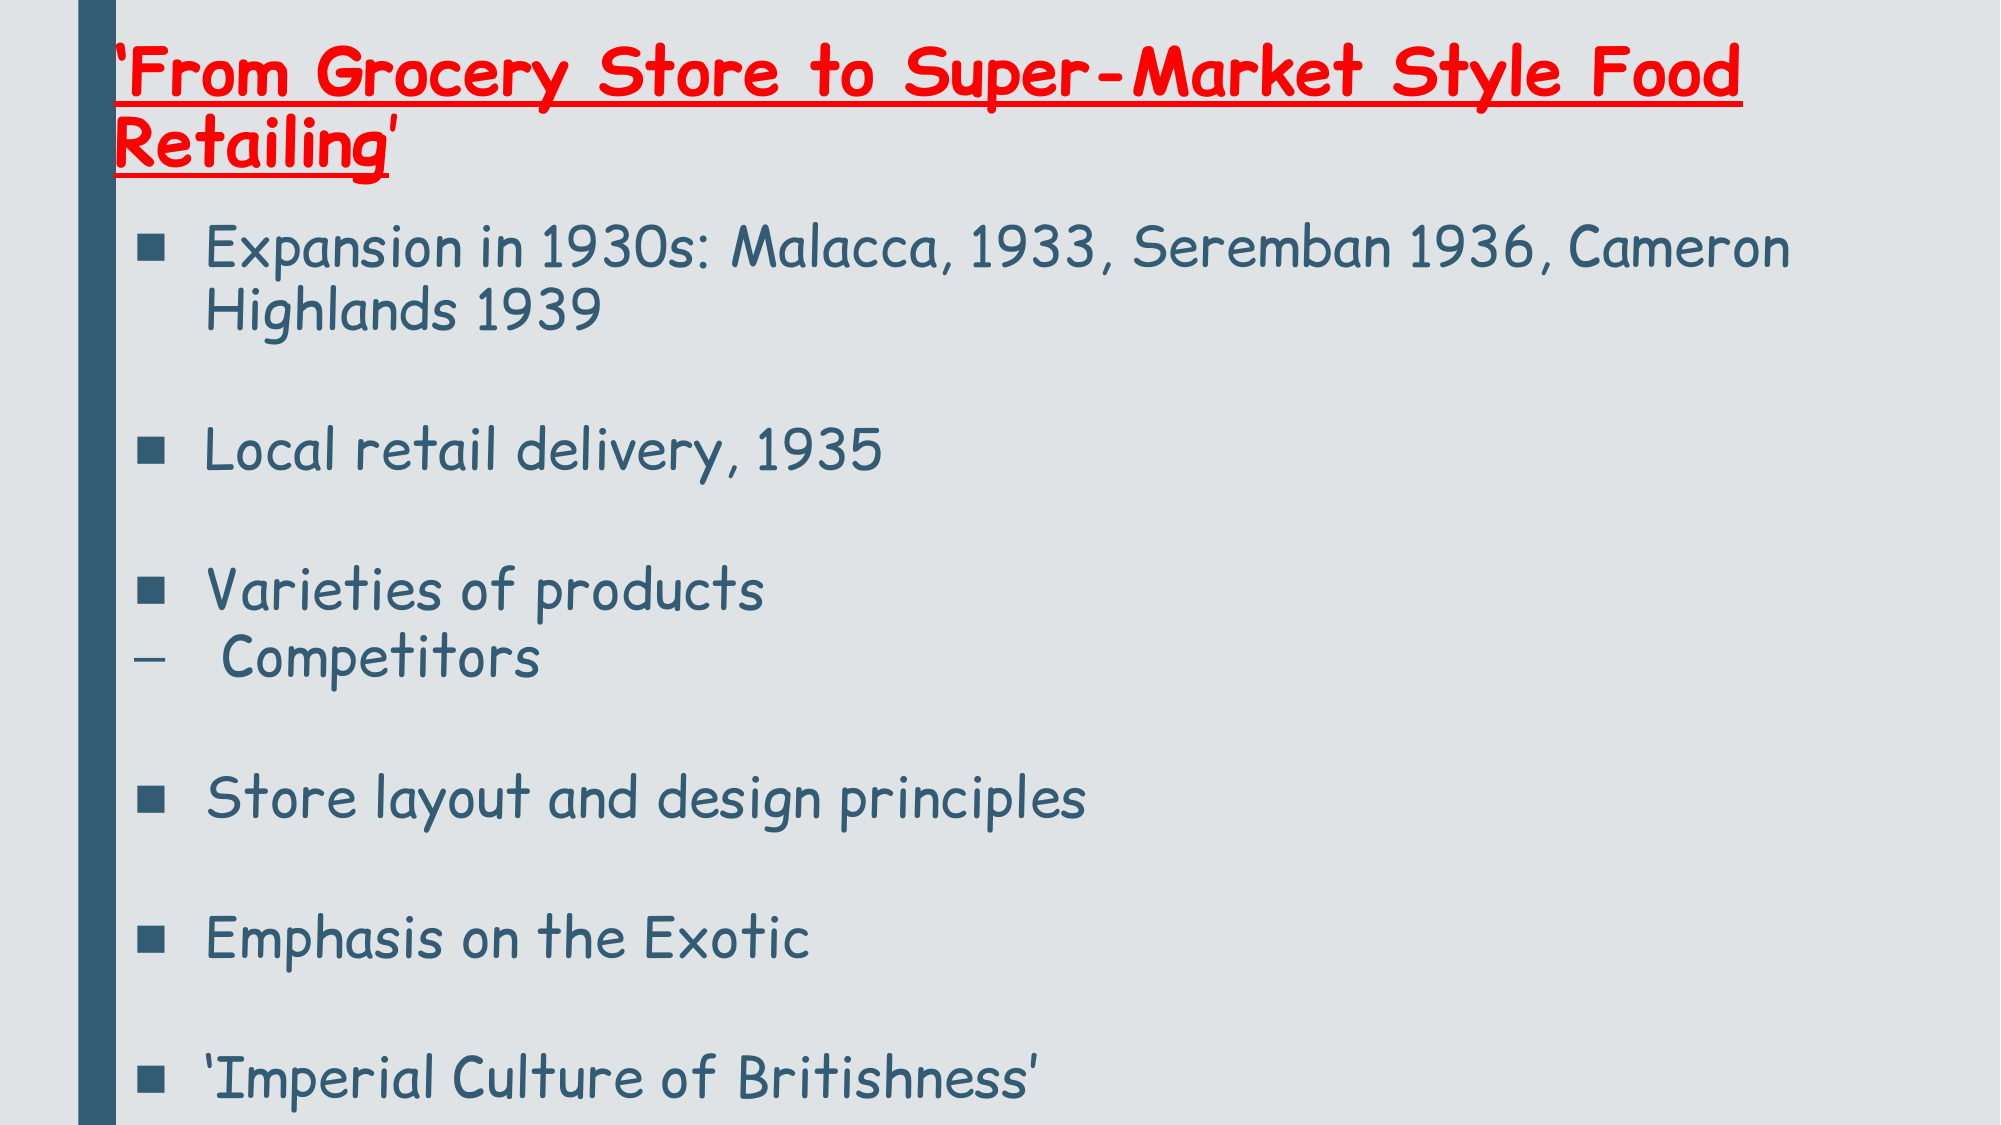

# ‘From Grocery Store to Super-Market Style Food Retailing’
Expansion in 1930s: Malacca, 1933, Seremban 1936, Cameron Highlands 1939

Local retail delivery, 1935

Varieties of products
 Competitors

Store layout and design principles

Emphasis on the Exotic

‘Imperial Culture of Britishness’